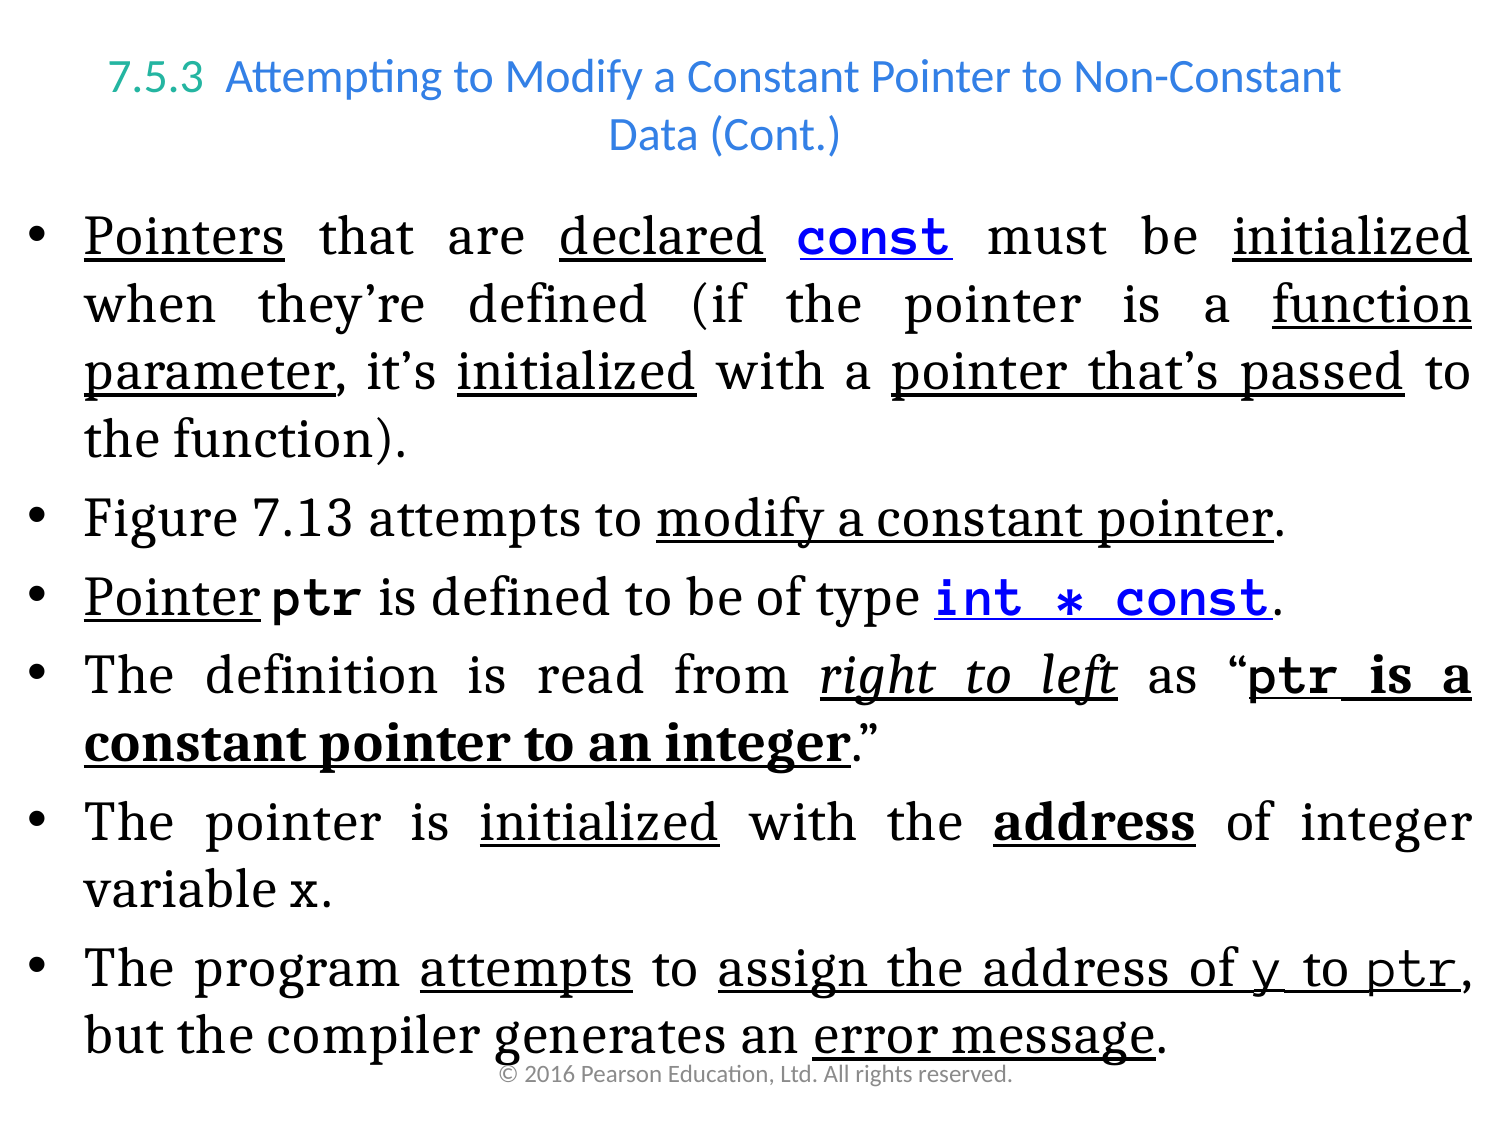

# 7.5.3  Attempting to Modify a Constant Pointer to Non-Constant Data (Cont.)
Pointers that are declared const must be initialized when they’re defined (if the pointer is a function parameter, it’s initialized with a pointer that’s passed to the function).
Figure 7.13 attempts to modify a constant pointer.
Pointer ptr is defined to be of type int * const.
The definition is read from right to left as “ptr is a constant pointer to an integer.”
The pointer is initialized with the address of integer variable x.
The program attempts to assign the address of y to ptr, but the compiler generates an error message.
© 2016 Pearson Education, Ltd. All rights reserved.